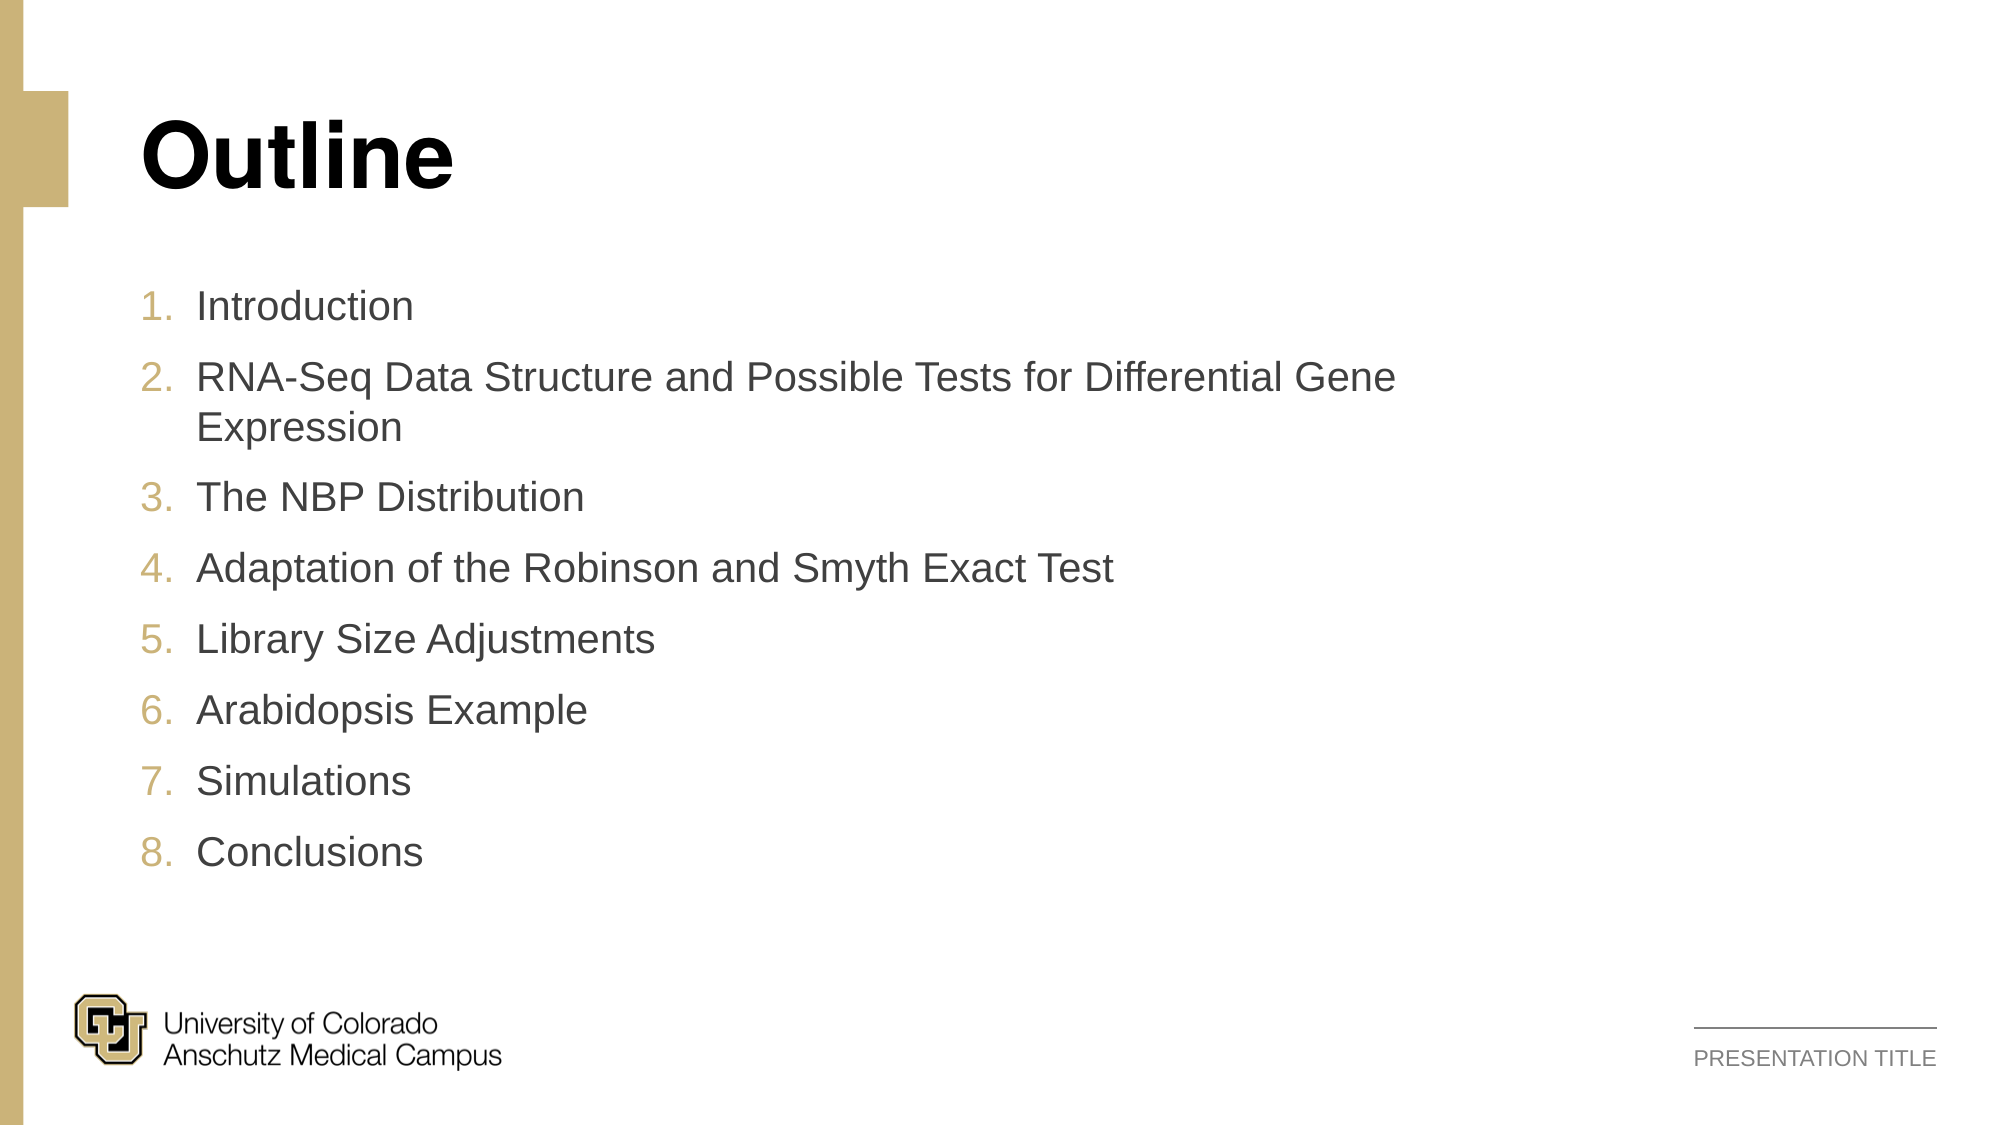

# Outline
Introduction
RNA-Seq Data Structure and Possible Tests for Differential Gene Expression
The NBP Distribution
Adaptation of the Robinson and Smyth Exact Test
Library Size Adjustments
Arabidopsis Example
Simulations
Conclusions